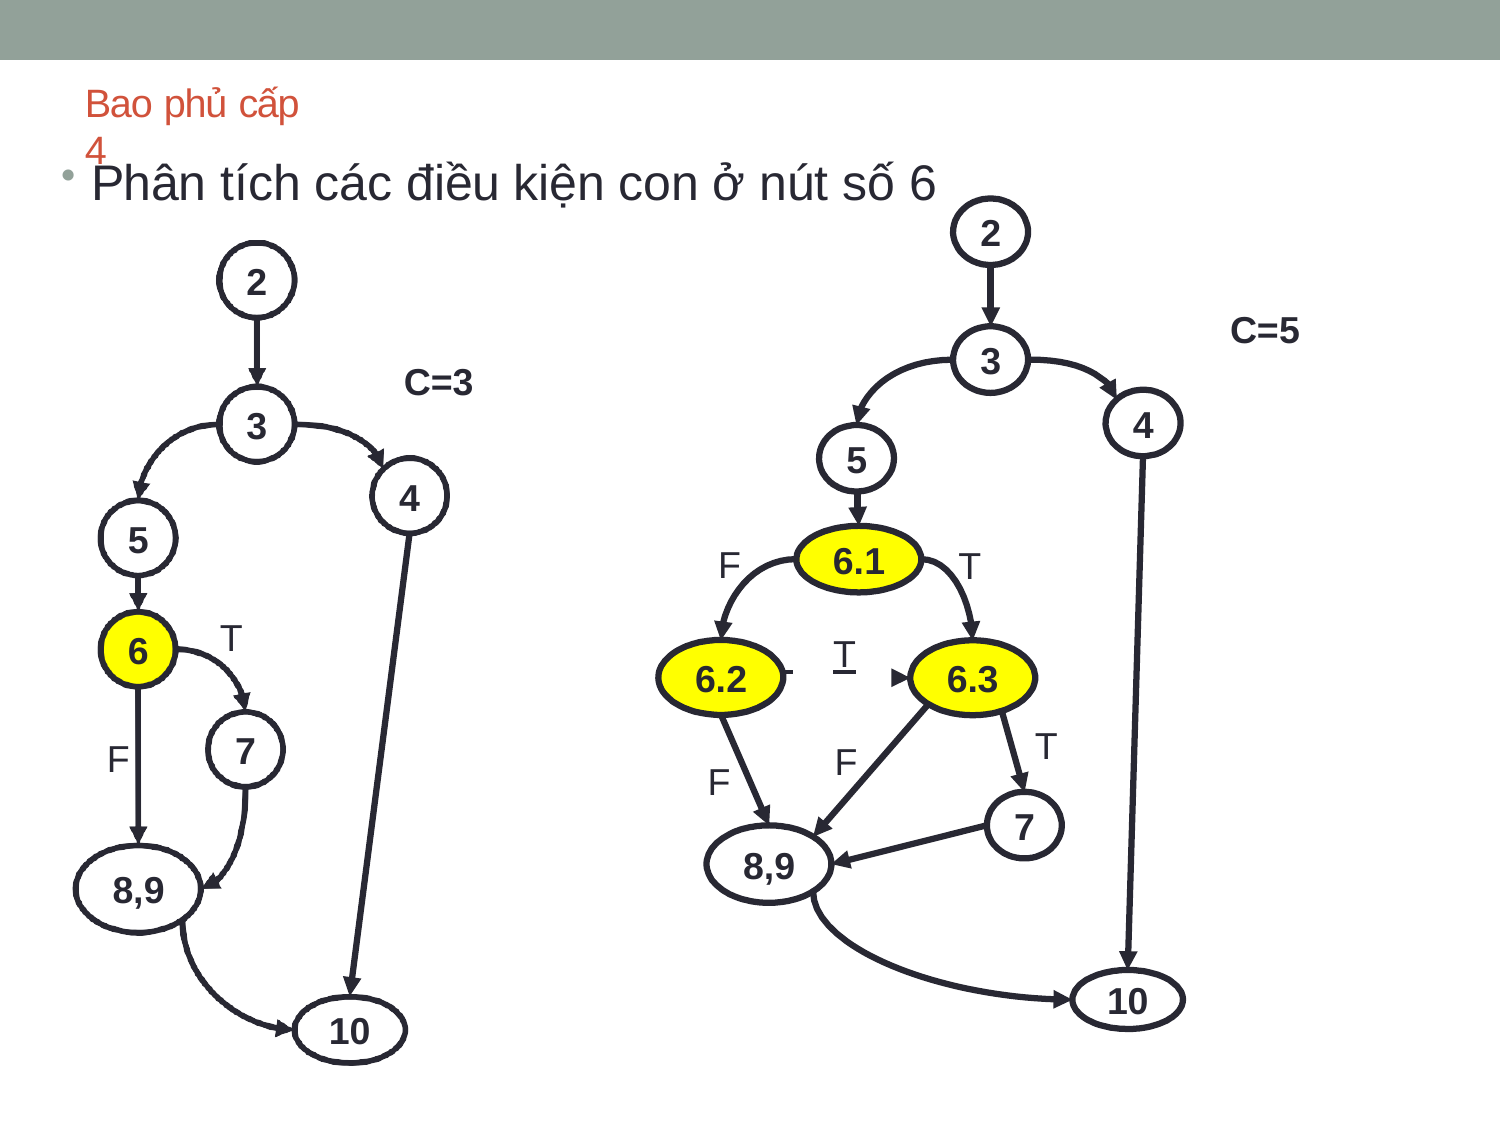

# Bao phủ cấp 4
Phân tích các điều kiện con ở nút số 6
2
2

C=5

3
C=3

4
3

5
4
5

6.1
F
T

T
6
 	T

6.2
6.3
T
7
F
F
F

7

8,9
8,9

10
10